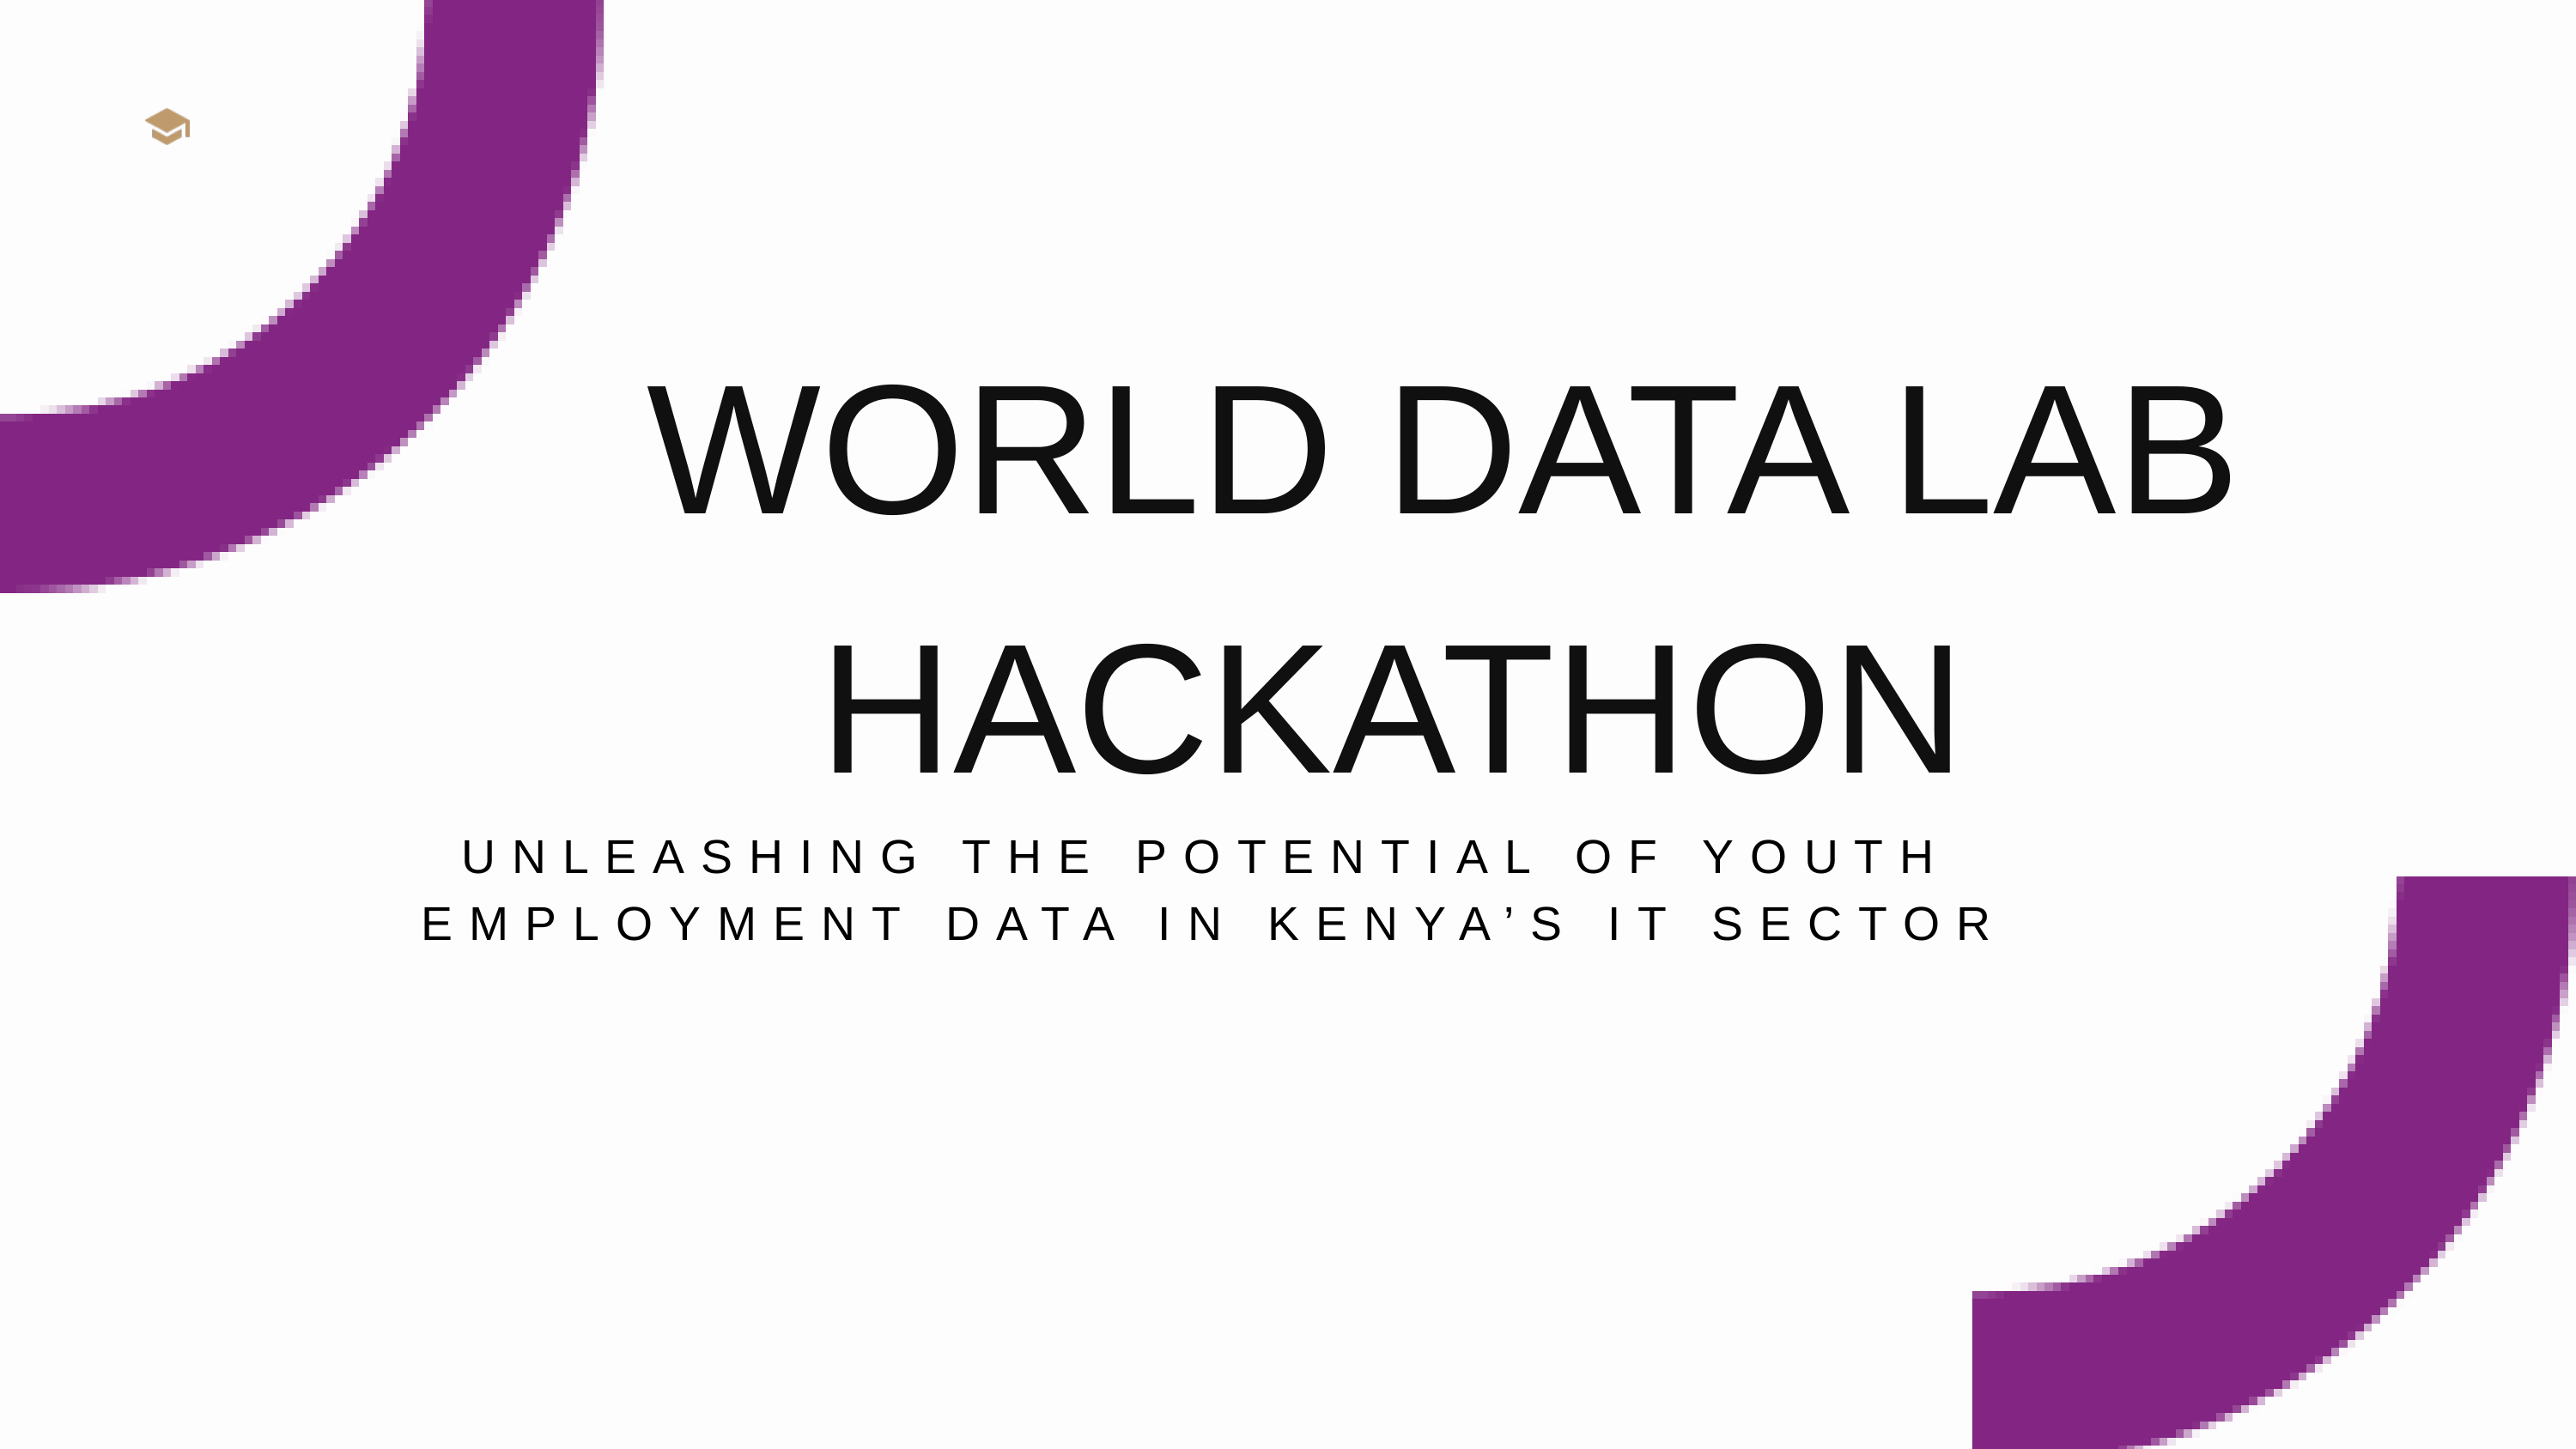

WORLD DATA LAB  HACKATHON
UNLEASHING THE POTENTIAL OF YOUTH EMPLOYMENT DATA IN KENYA’S IT SECTOR